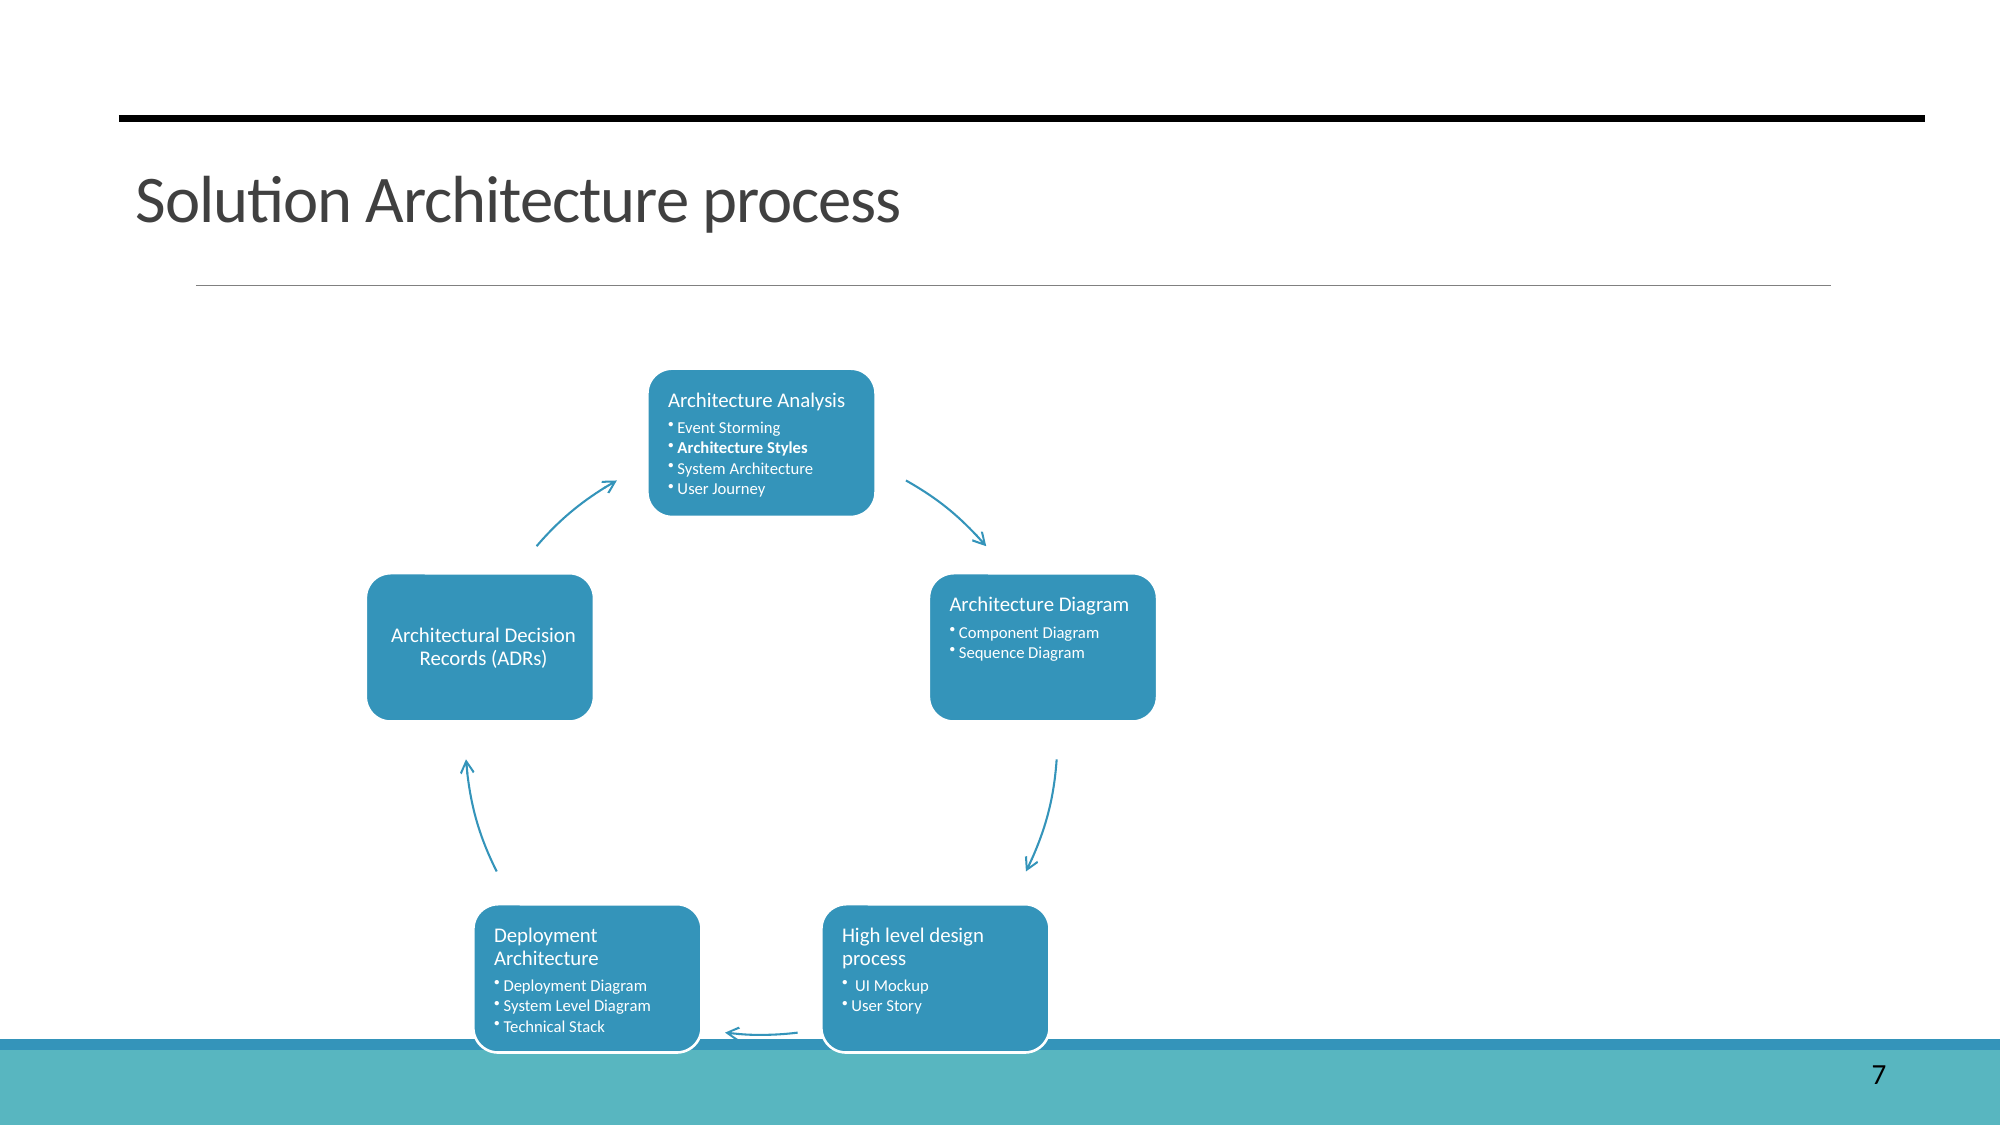

# Solution Architecture process
Architecture Analysis
Event Storming
Architecture Styles
System Architecture
User Journey
Architecture Diagram
Component Diagram
Sequence Diagram
High level design process
 UI Mockup
User Story
Deployment Architecture
Deployment Diagram
System Level Diagram
Technical Stack
Architectural Decision Records (ADRs)
7